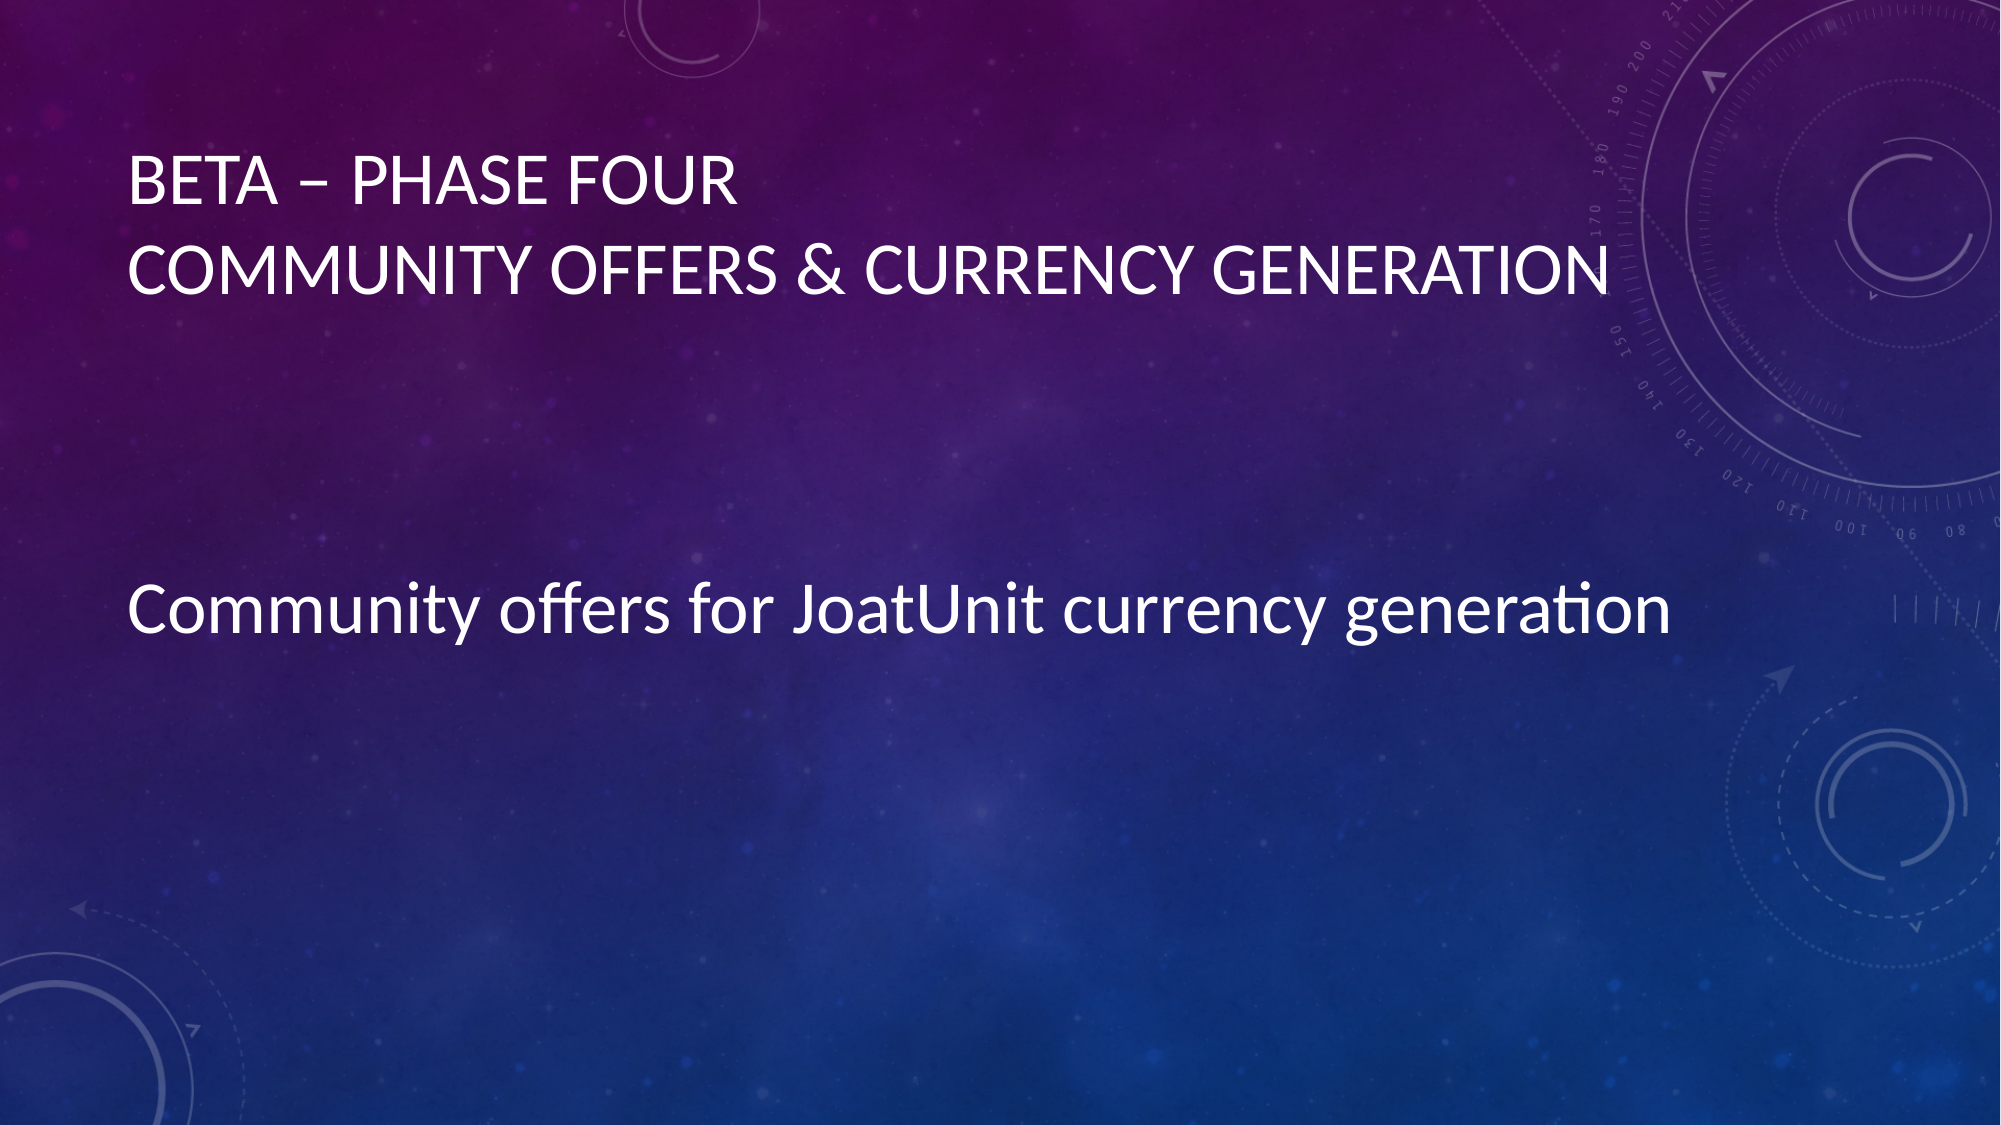

# Beta – Phase Four community offers & currency generation
Community offers for JoatUnit currency generation